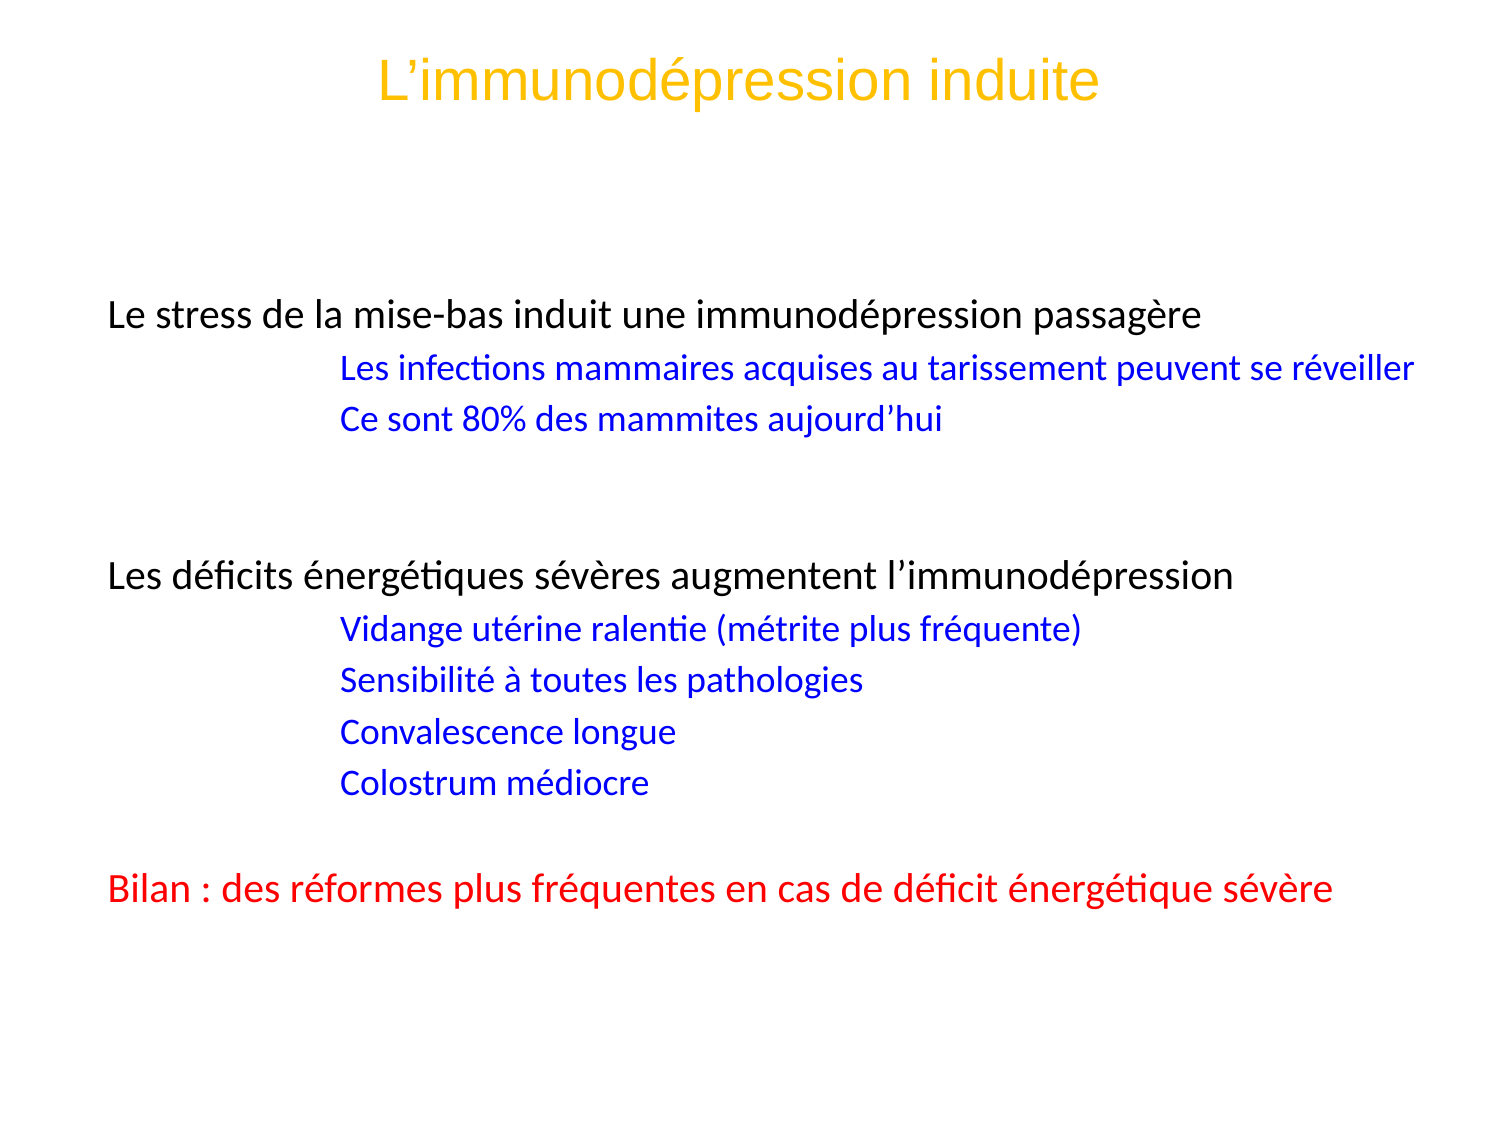

# L’immunodépression induite
Le stress de la mise-bas induit une immunodépression passagère
Les infections mammaires acquises au tarissement peuvent se réveiller
Ce sont 80% des mammites aujourd’hui

Les déficits énergétiques sévères augmentent l’immunodépression
Vidange utérine ralentie (métrite plus fréquente)
Sensibilité à toutes les pathologies
Convalescence longue
Colostrum médiocre

Bilan : des réformes plus fréquentes en cas de déficit énergétique sévère